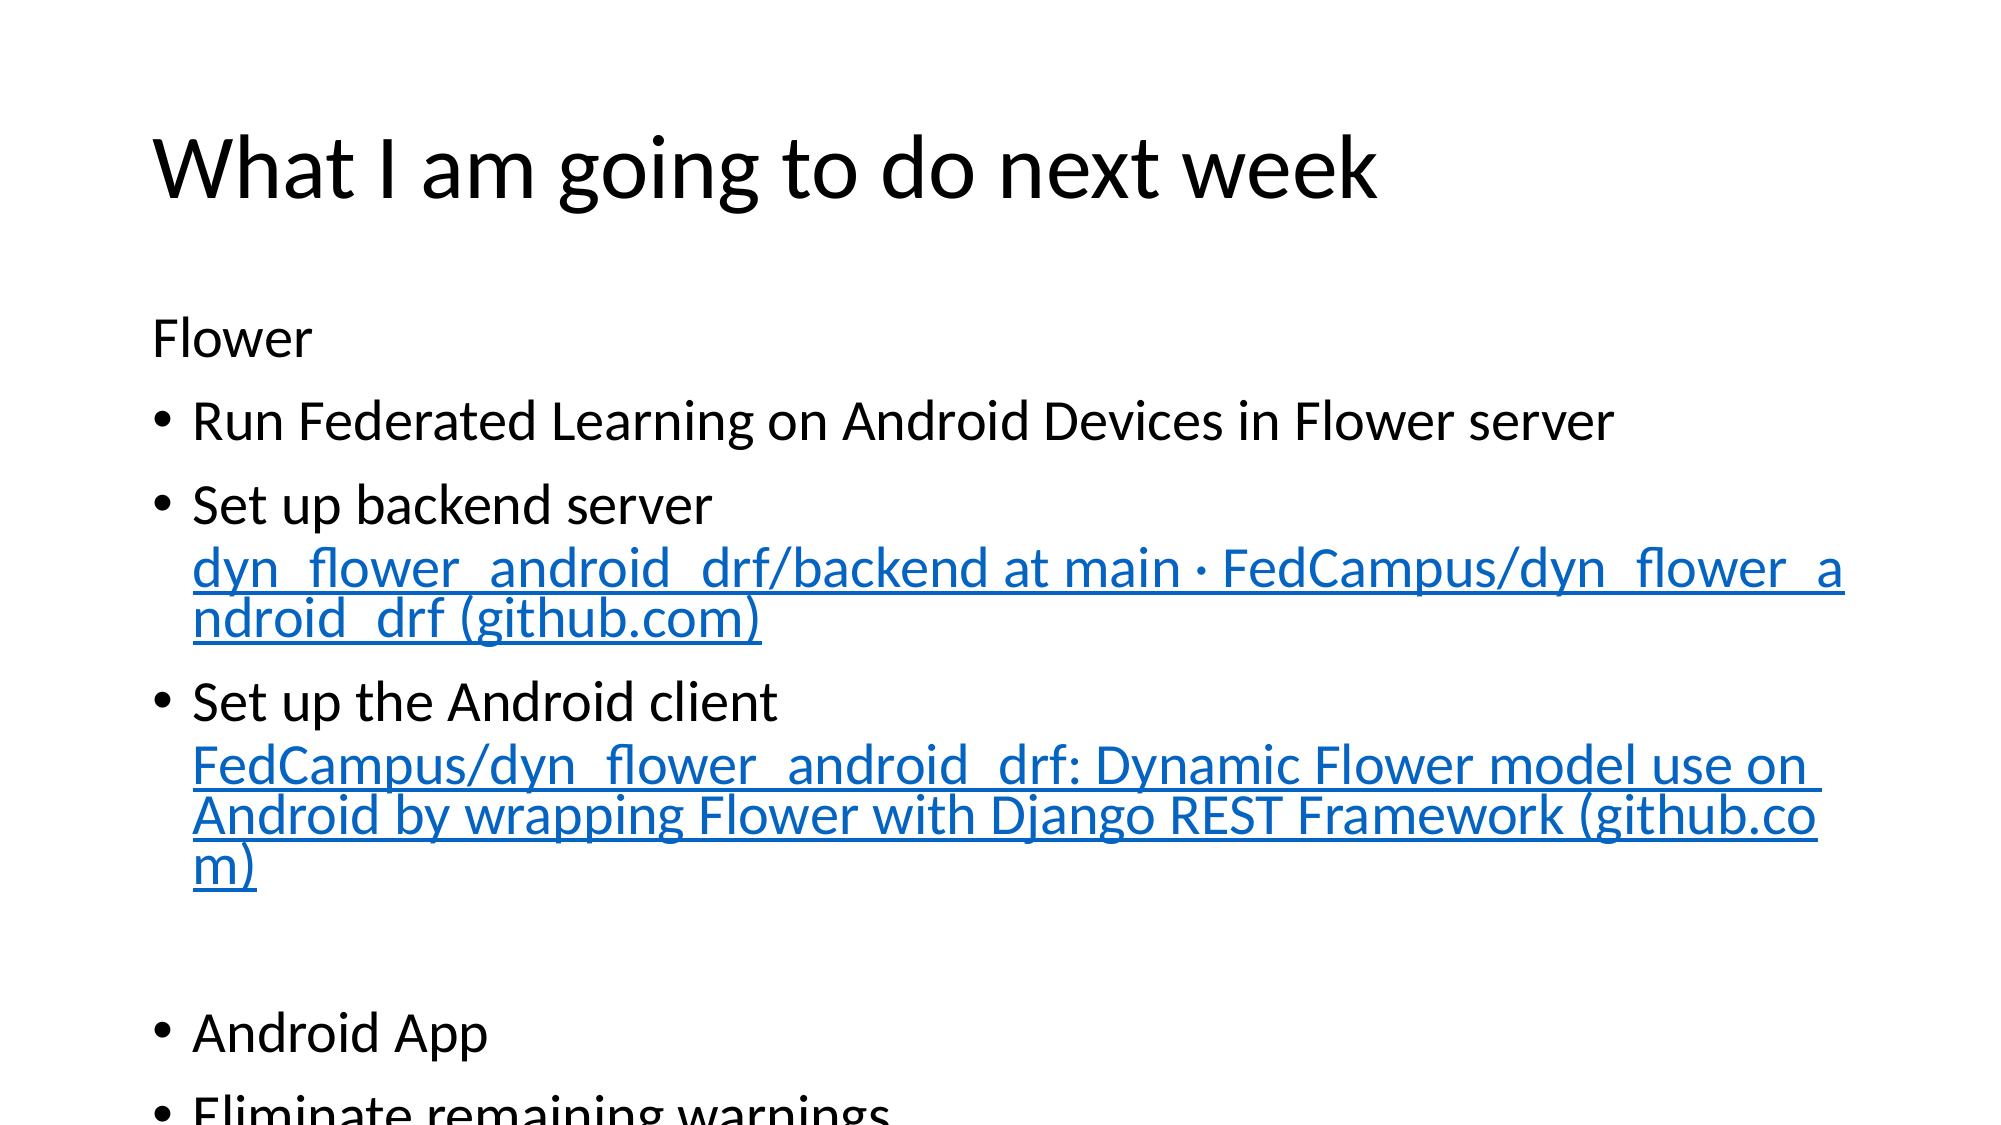

# What I am going to do next week
Flower
Run Federated Learning on Android Devices in Flower server
Set up backend server dyn_flower_android_drf/backend at main · FedCampus/dyn_flower_android_drf (github.com)
Set up the Android client FedCampus/dyn_flower_android_drf: Dynamic Flower model use on Android by wrapping Flower with Django REST Framework (github.com)

Android App
Eliminate remaining warnings